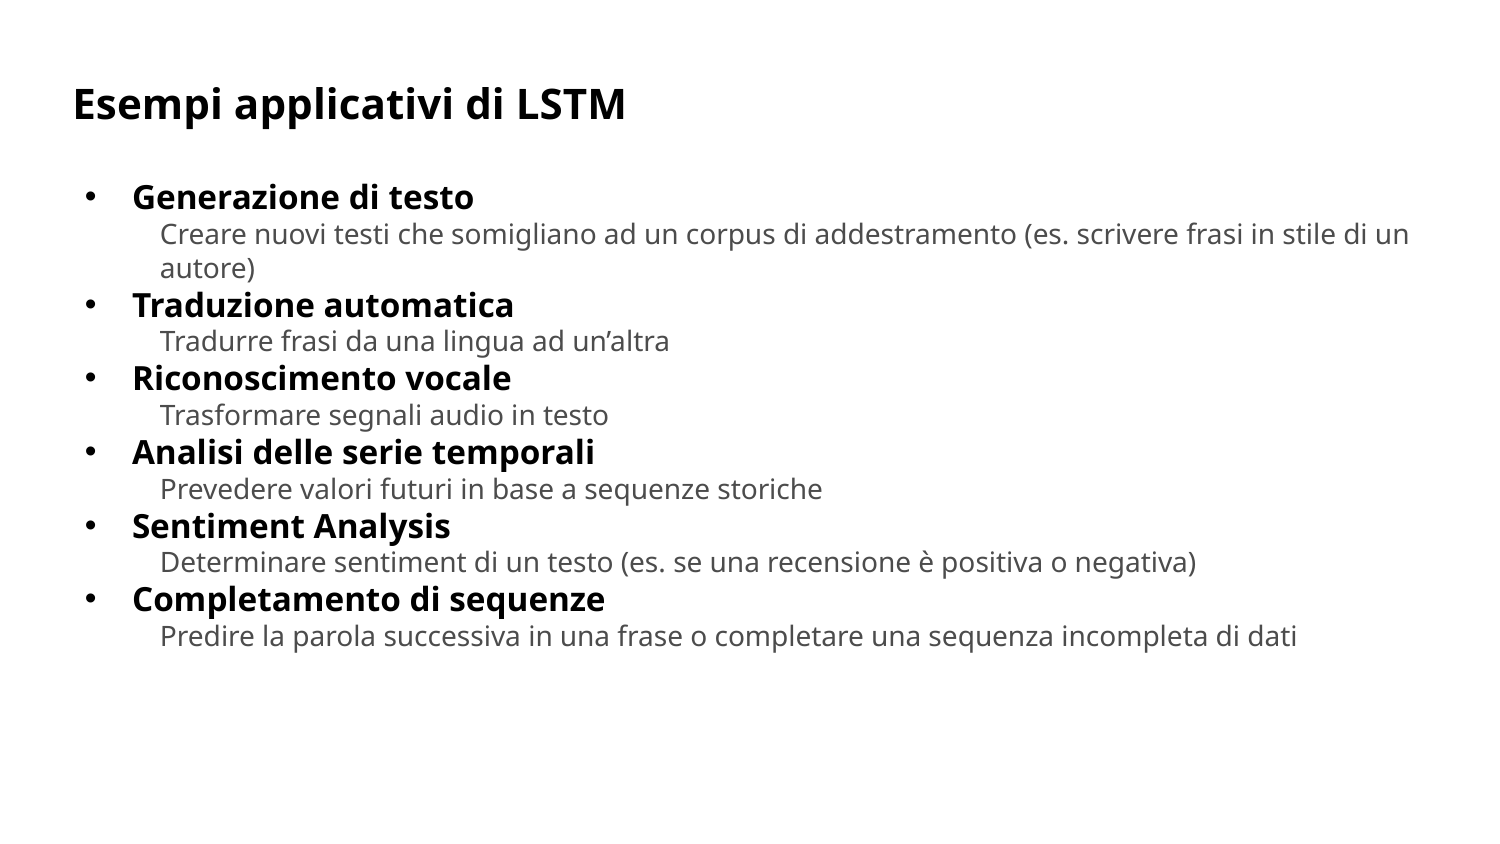

Esempi applicativi di LSTM
Generazione di testo
Creare nuovi testi che somigliano ad un corpus di addestramento (es. scrivere frasi in stile di un autore)
Traduzione automatica
Tradurre frasi da una lingua ad un’altra
Riconoscimento vocale
Trasformare segnali audio in testo
Analisi delle serie temporali
Prevedere valori futuri in base a sequenze storiche
Sentiment Analysis
Determinare sentiment di un testo (es. se una recensione è positiva o negativa)
Completamento di sequenze
Predire la parola successiva in una frase o completare una sequenza incompleta di dati